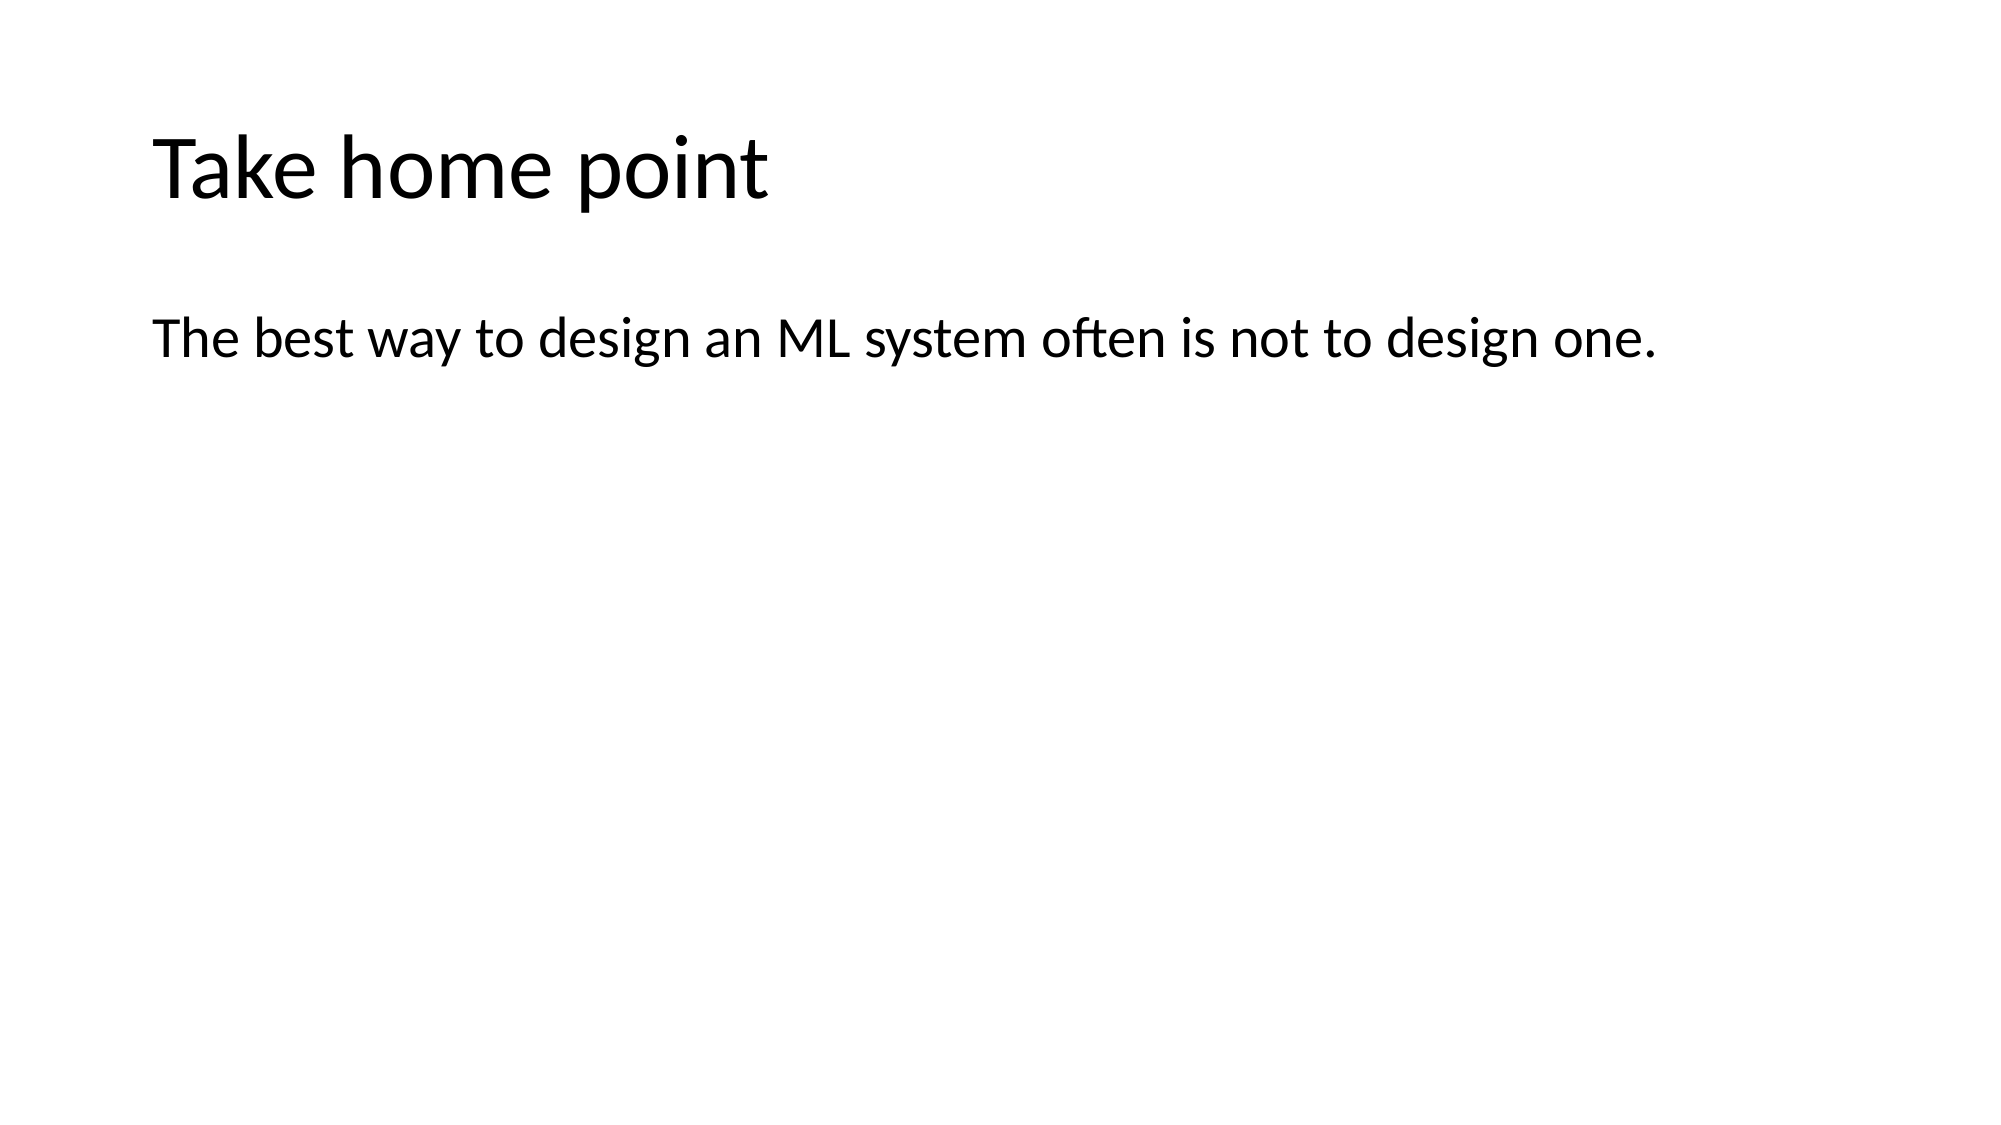

# Take home point
The best way to design an ML system often is not to design one.